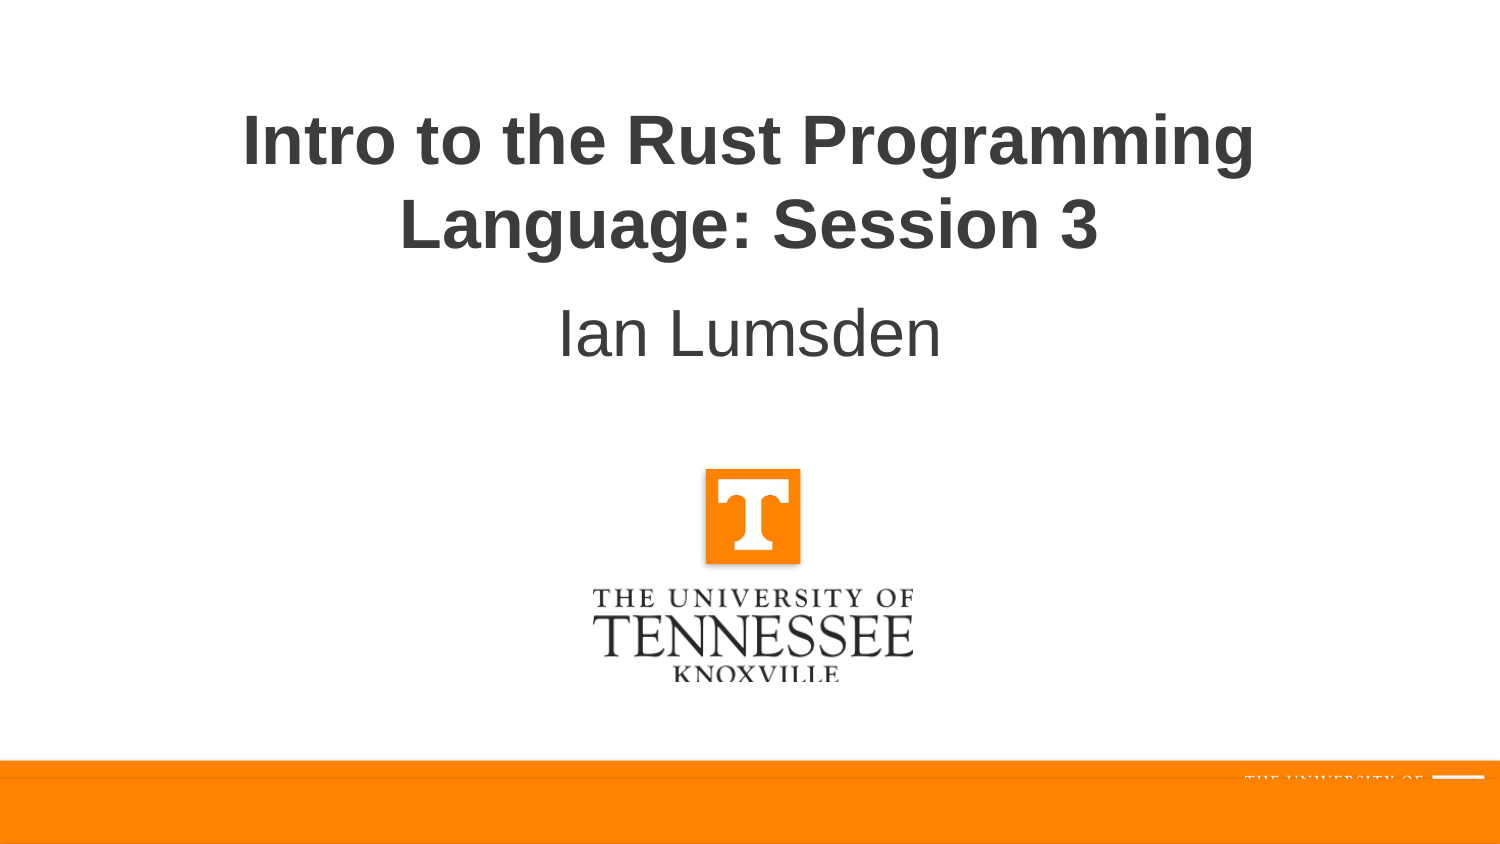

# Intro to the Rust Programming Language: Session 3
Ian Lumsden